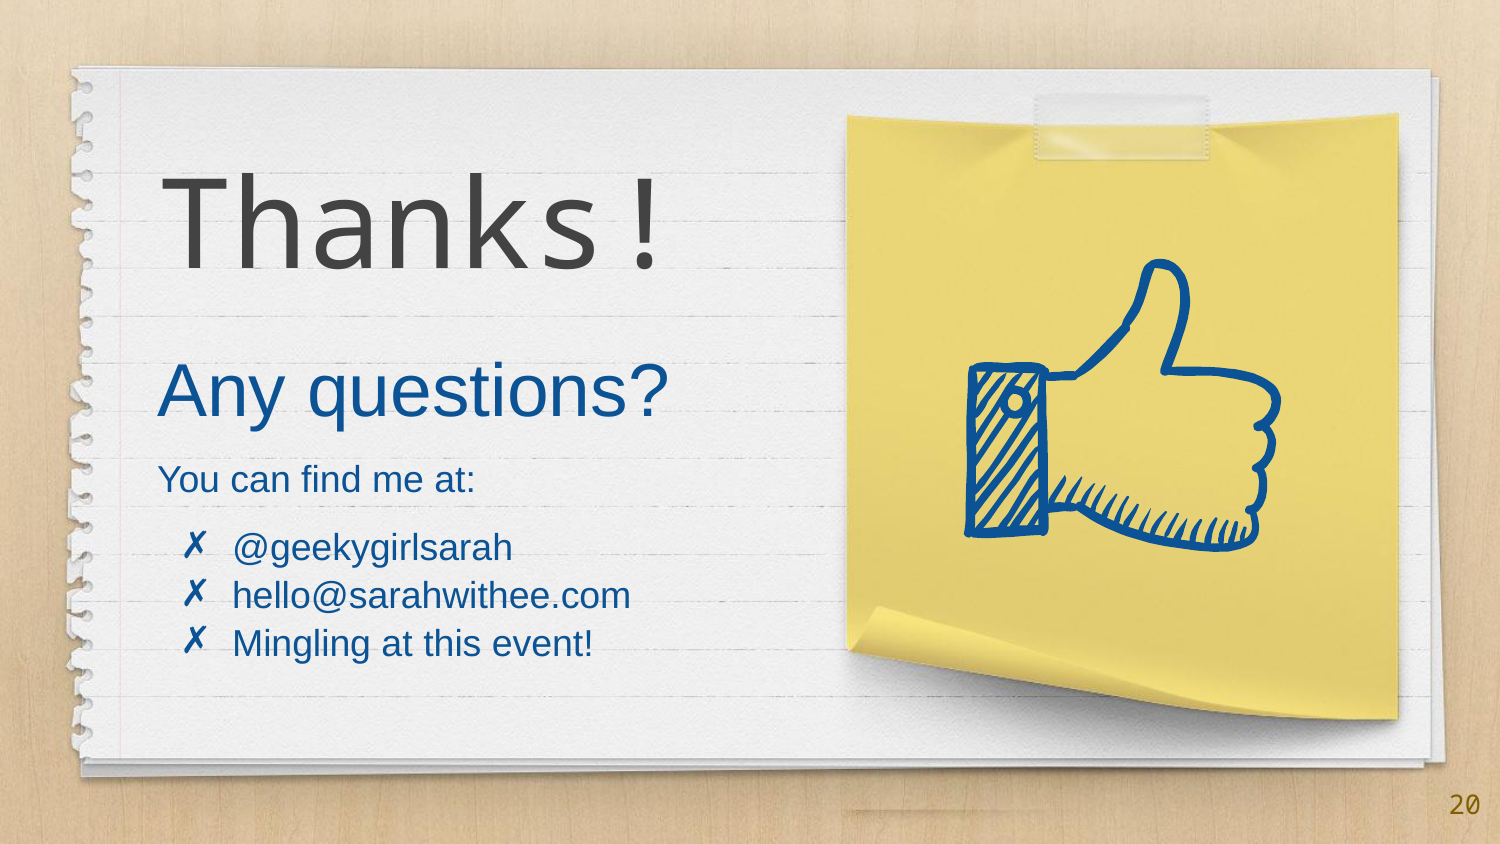

Thanks!

Any questions?
You can find me at:
@geekygirlsarah
hello@sarahwithee.com
Mingling at this event!
20